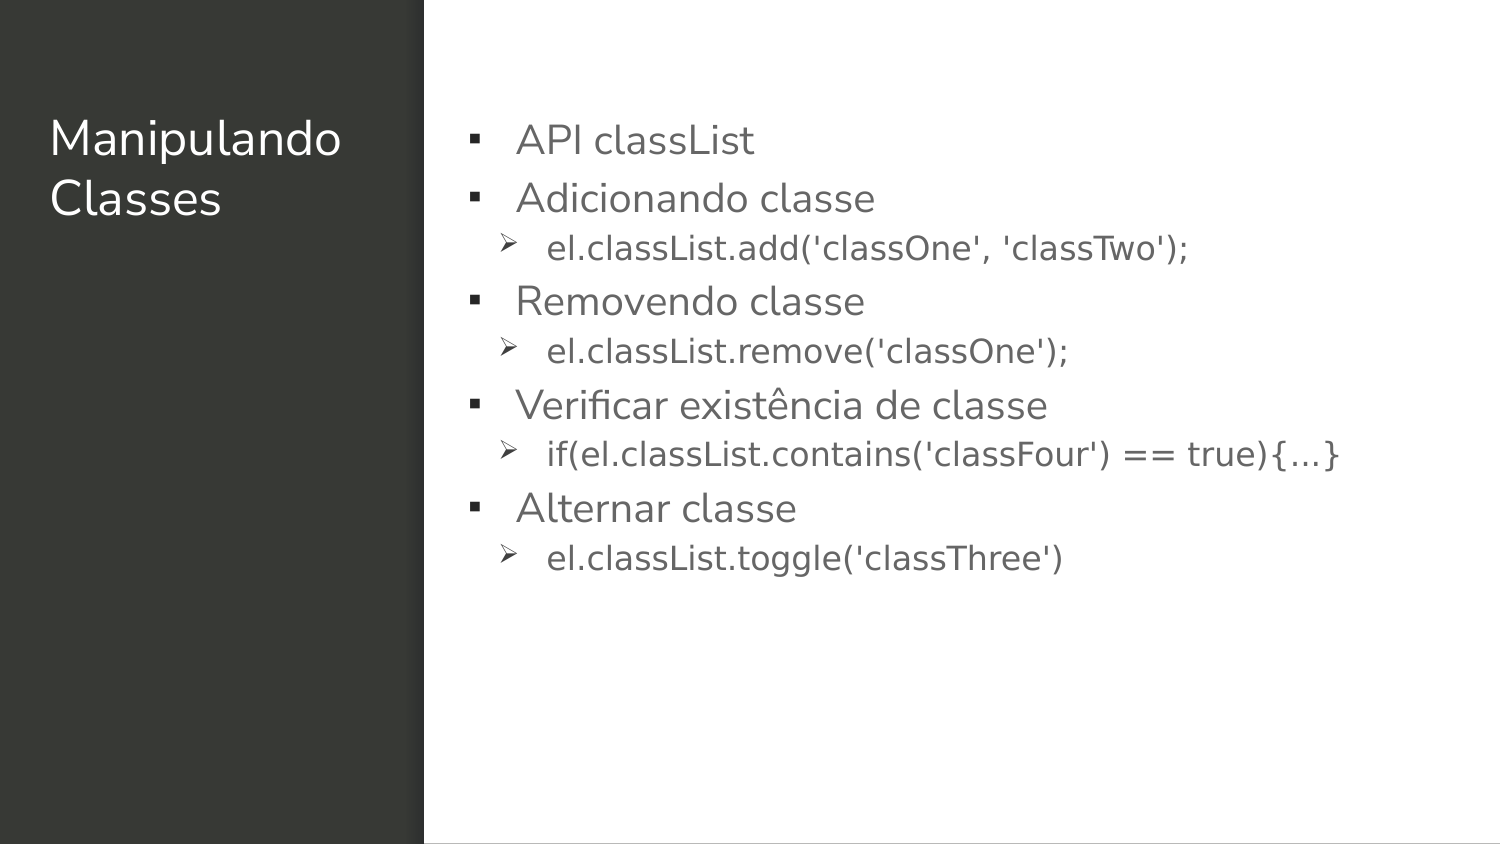

# Manipulando Classes
API classList
Adicionando classe
el.classList.add('classOne', 'classTwo');
Removendo classe
el.classList.remove('classOne');
Verificar existência de classe
if(el.classList.contains('classFour') == true){...}
Alternar classe
el.classList.toggle('classThree')